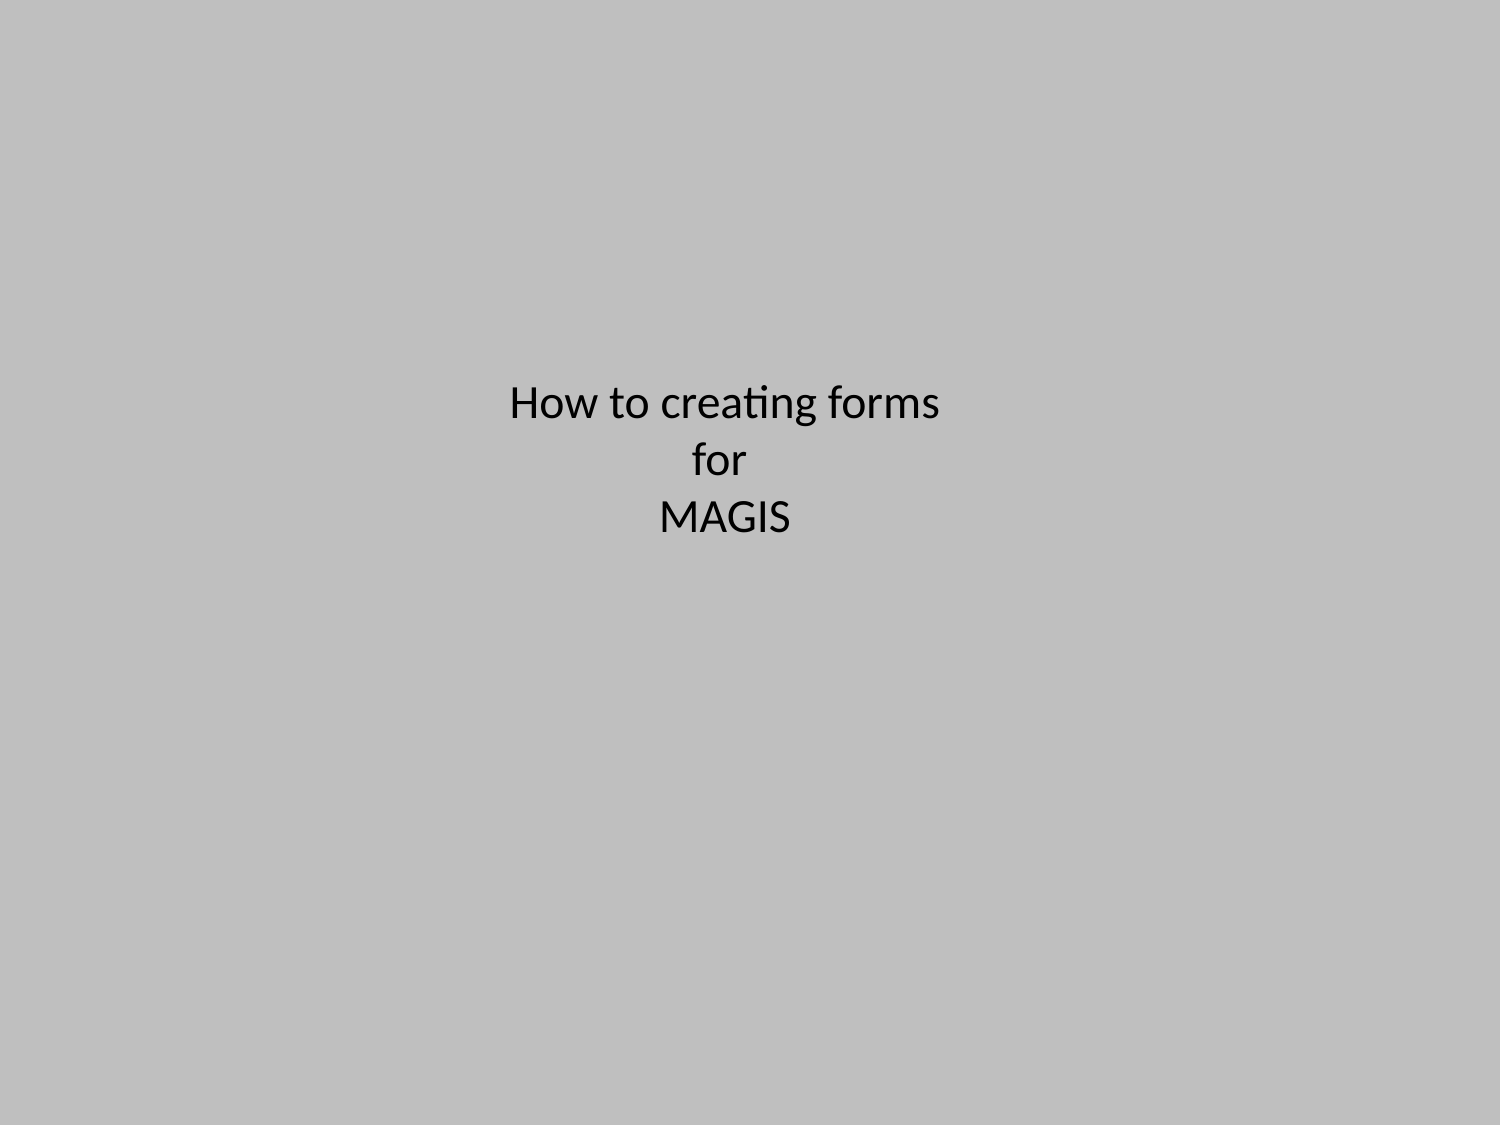

# How to creating forms for MAGIS